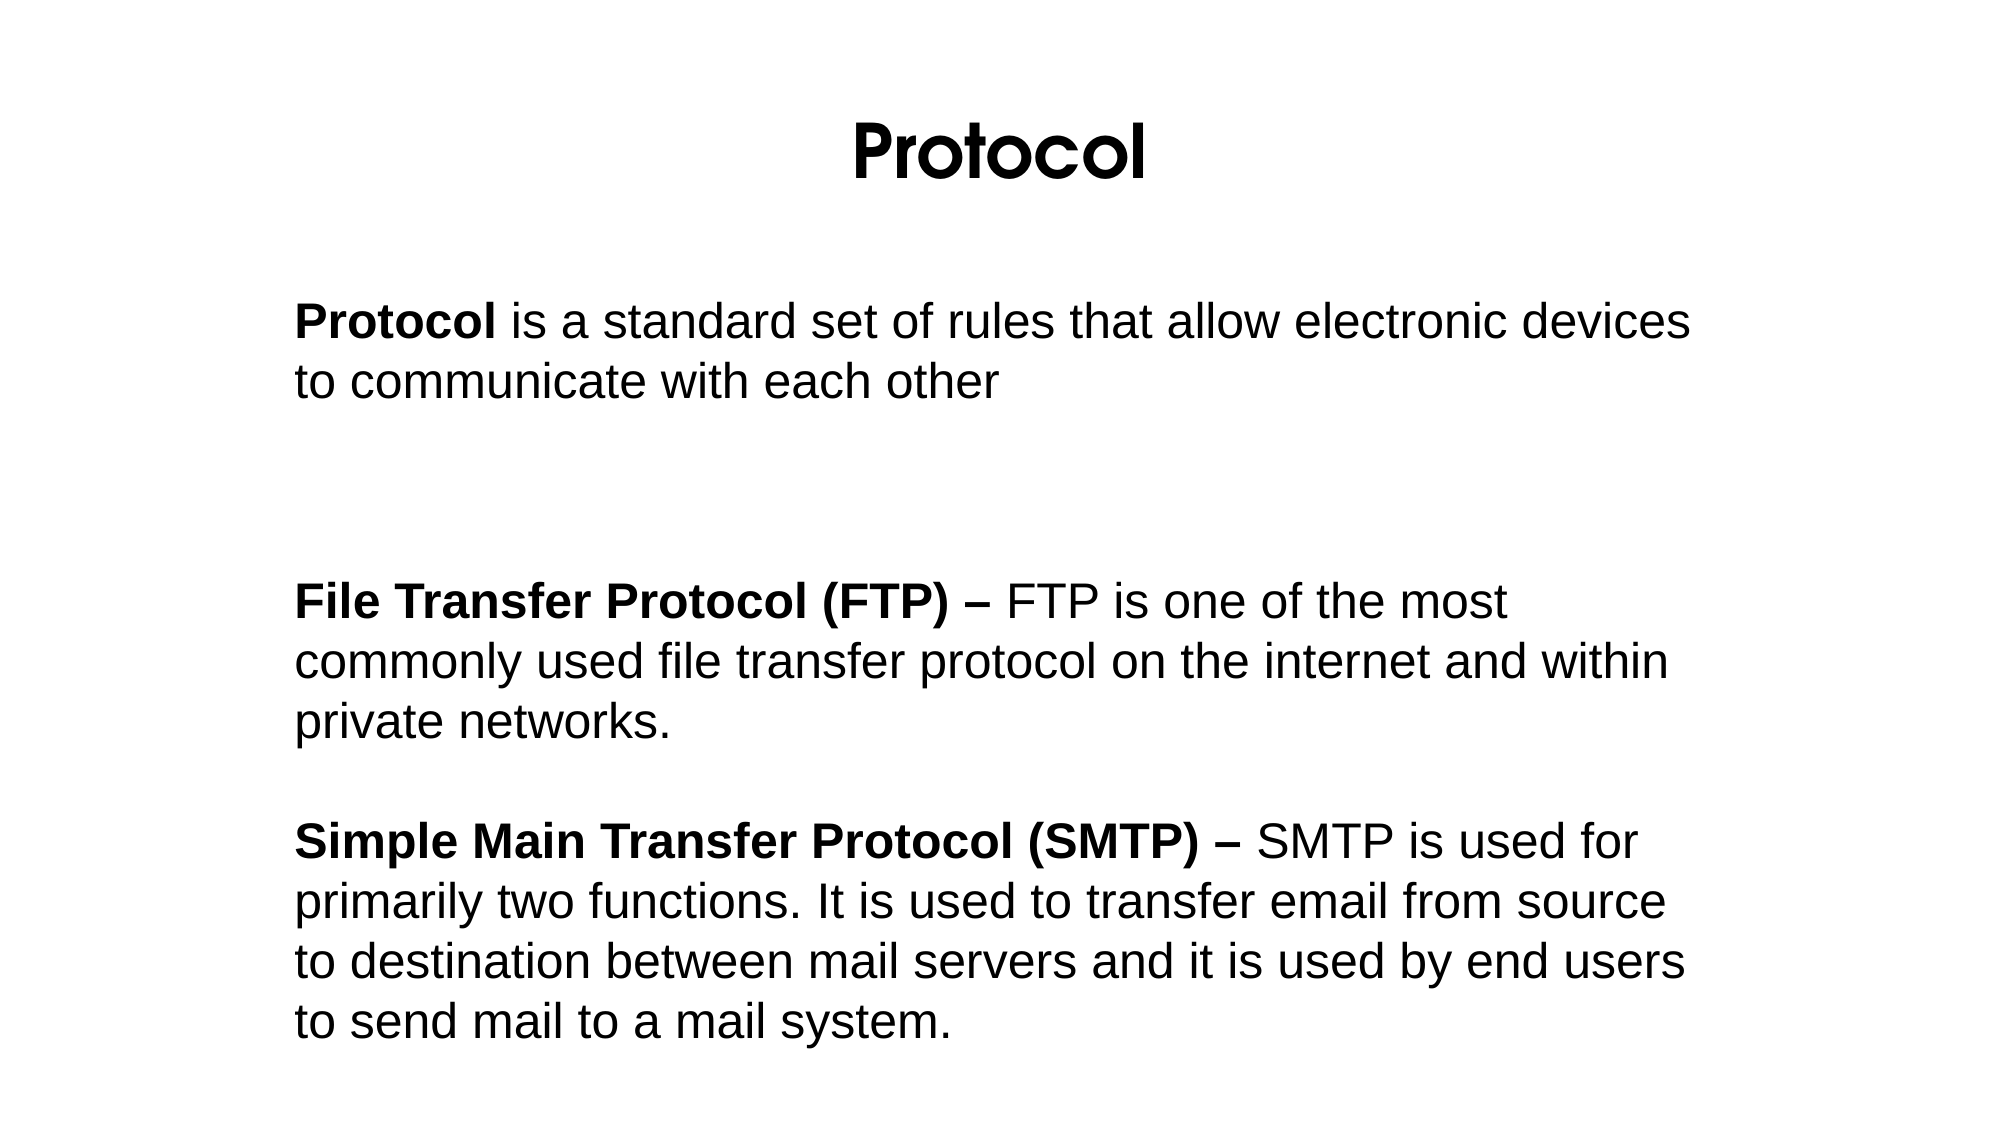

Protocol
Protocol is a standard set of rules that allow electronic devices to communicate with each other
File Transfer Protocol (FTP) – FTP is one of the most commonly used file transfer protocol on the internet and within private networks.

Simple Main Transfer Protocol (SMTP) – SMTP is used for primarily two functions. It is used to transfer email from source to destination between mail servers and it is used by end users to send mail to a mail system.